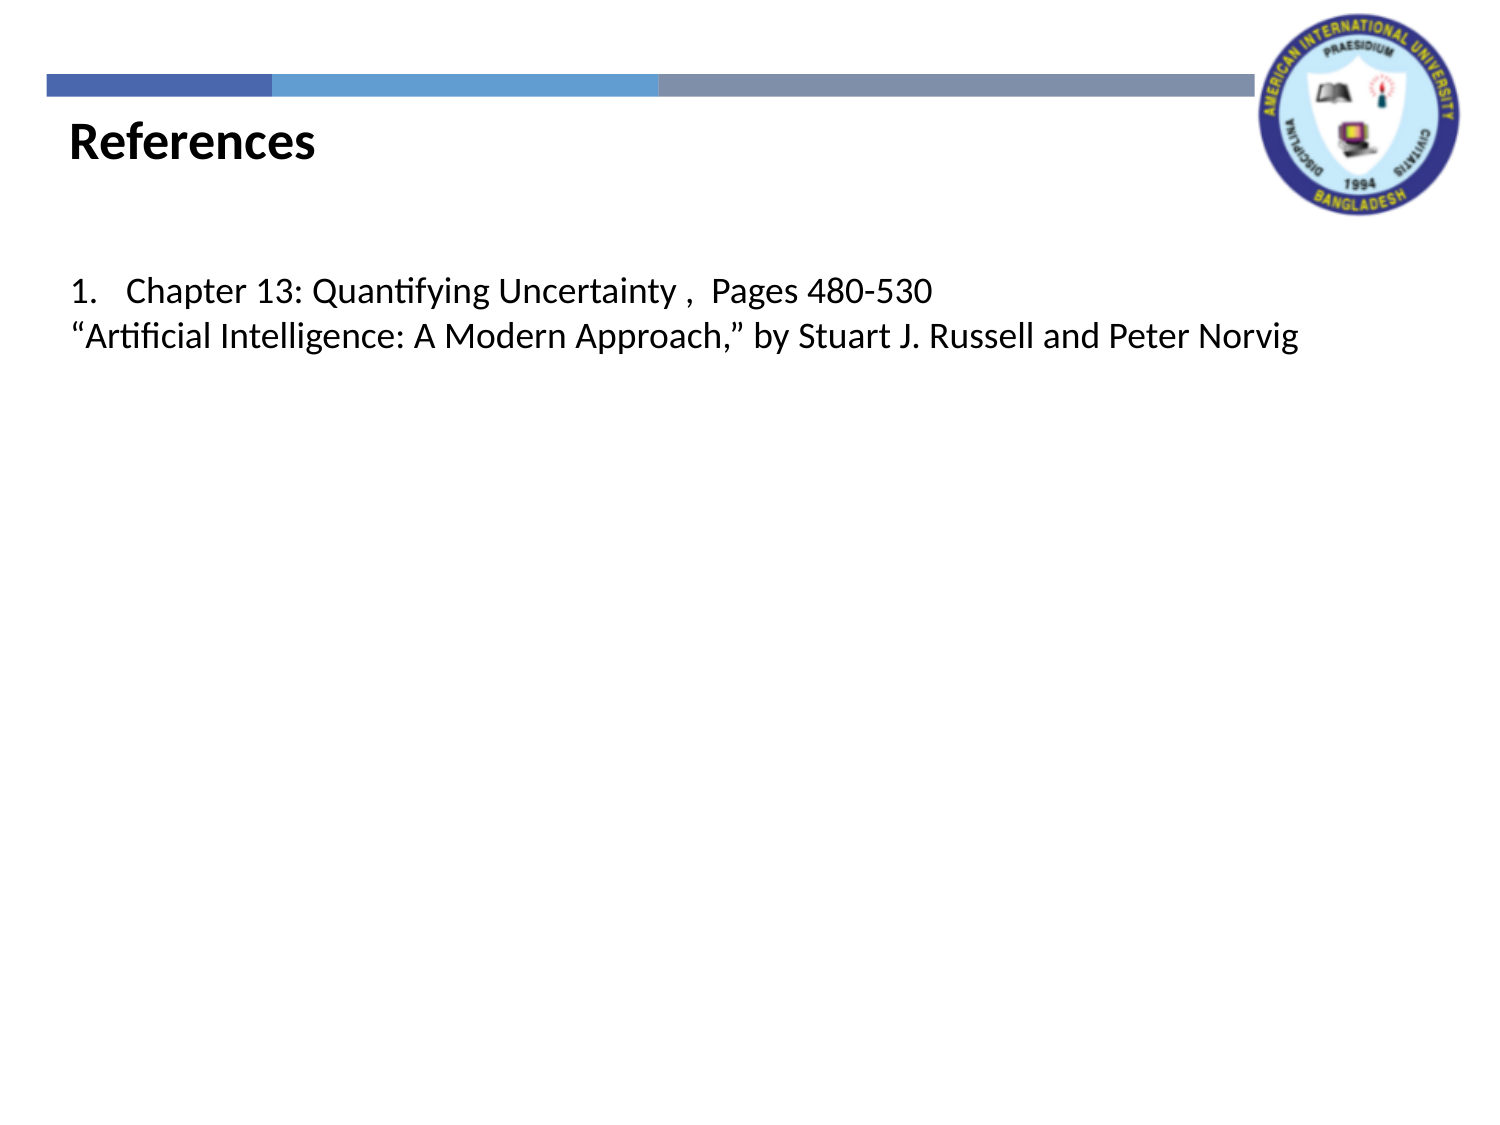

References
Chapter 13: Quantifying Uncertainty ,  Pages 480-530
“Artificial Intelligence: A Modern Approach,” by Stuart J. Russell and Peter Norvig